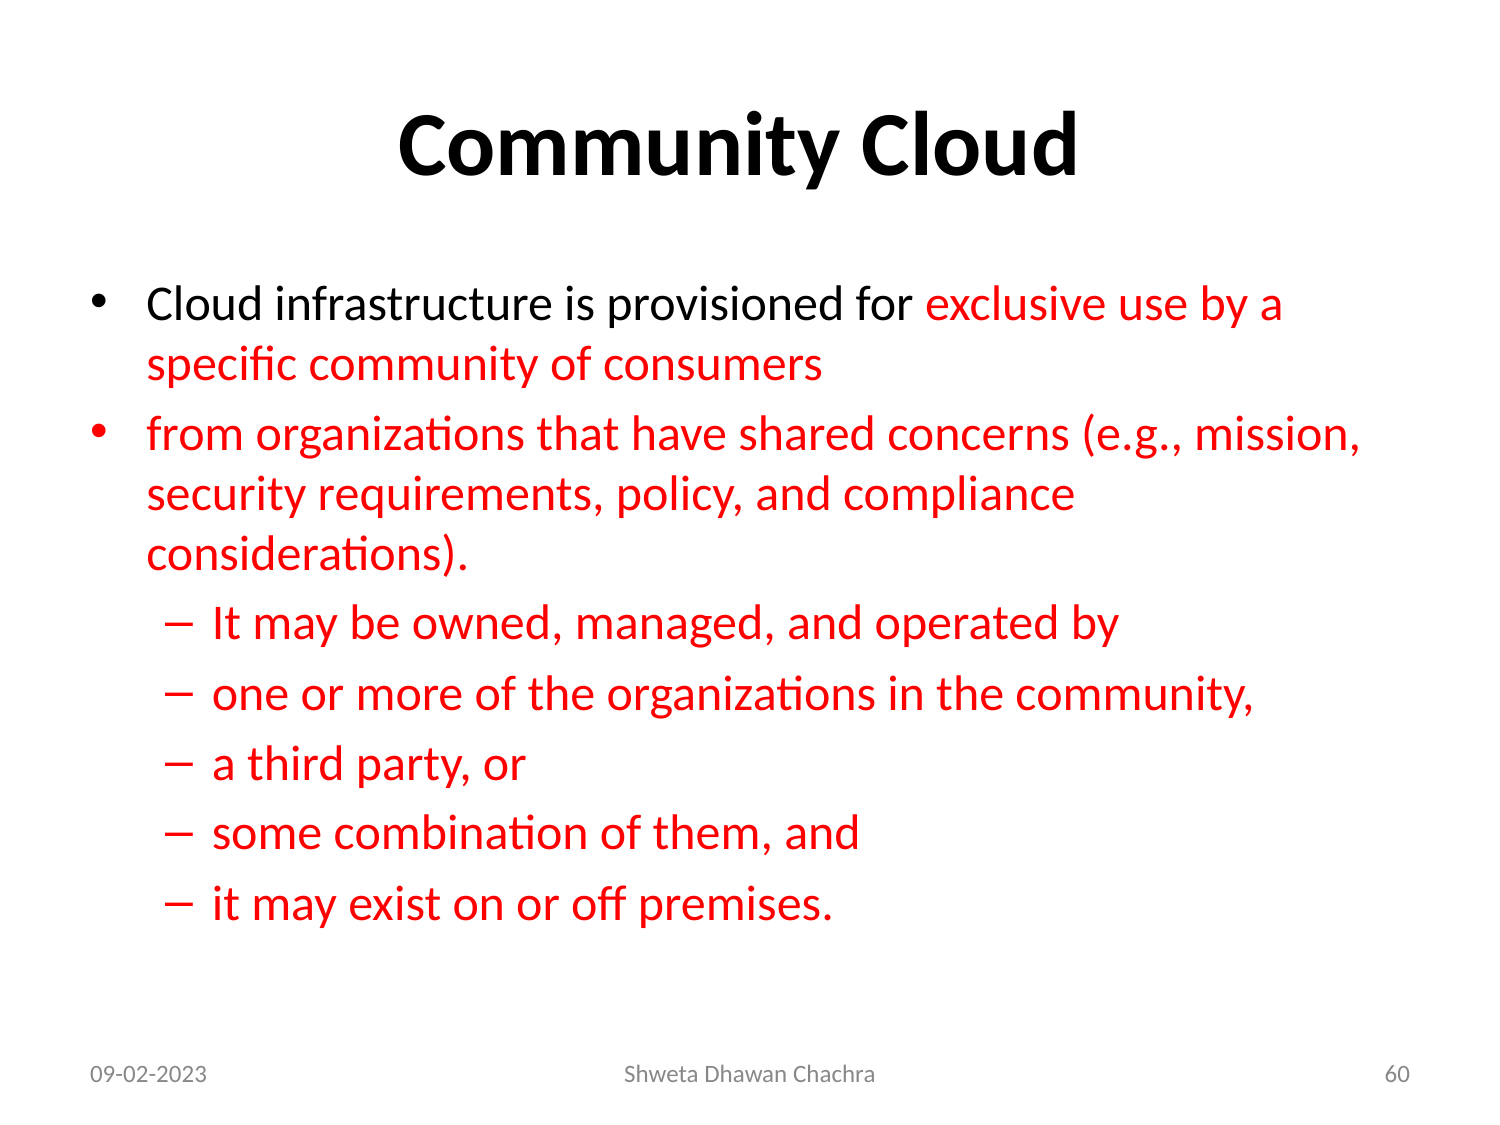

# Community Cloud
Cloud infrastructure is provisioned for exclusive use by a specific community of consumers
from organizations that have shared concerns (e.g., mission, security requirements, policy, and compliance considerations).
It may be owned, managed, and operated by
one or more of the organizations in the community,
a third party, or
some combination of them, and
it may exist on or off premises.

09-02-2023
Shweta Dhawan Chachra
60